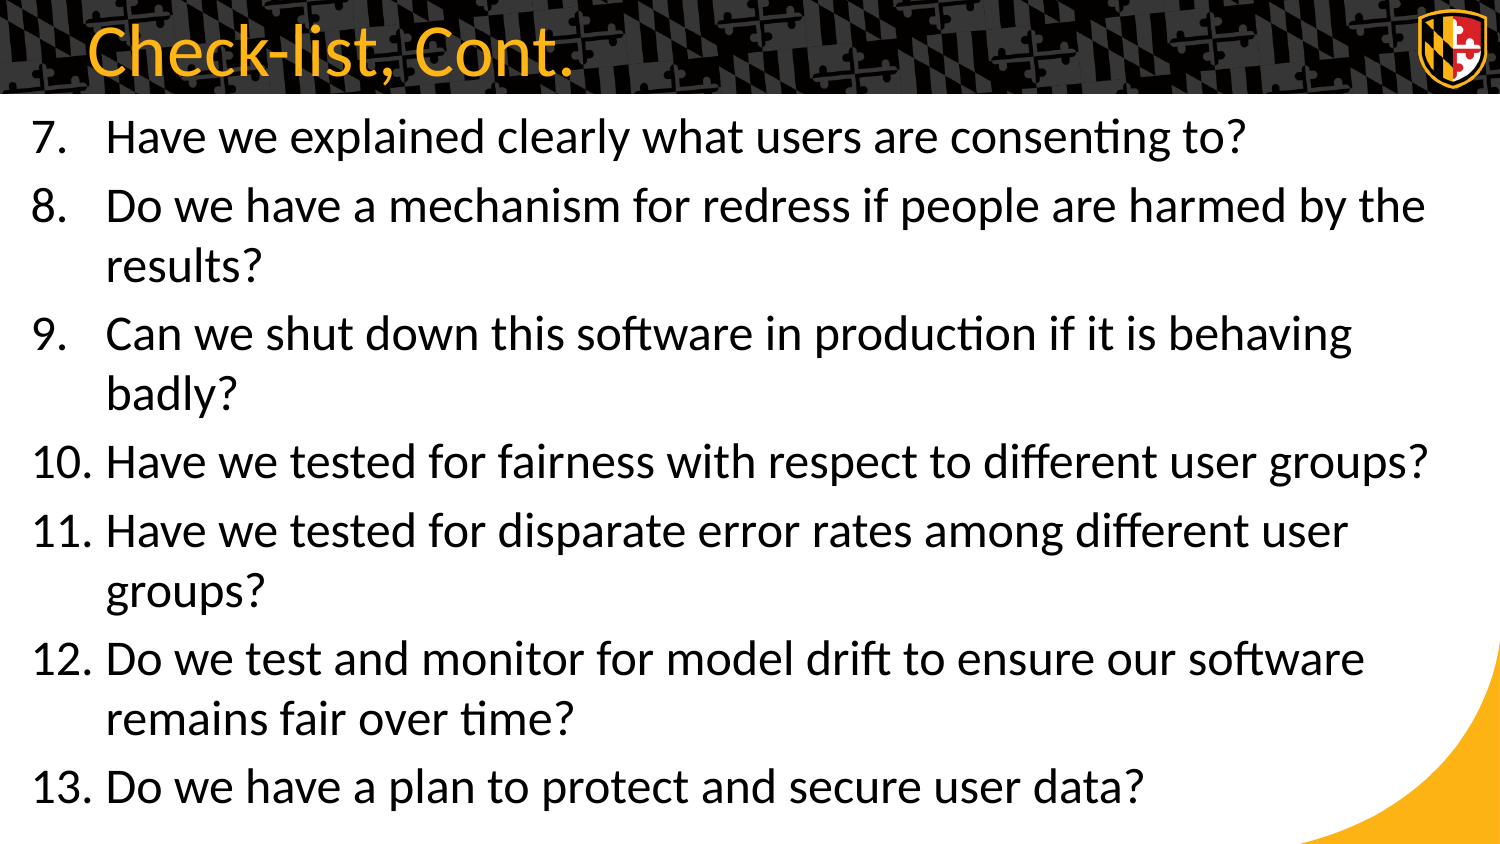

# Check-list, Cont.
Have we explained clearly what users are consenting to?
Do we have a mechanism for redress if people are harmed by the results?
Can we shut down this software in production if it is behaving badly?
Have we tested for fairness with respect to different user groups?
Have we tested for disparate error rates among different user groups?
Do we test and monitor for model drift to ensure our software remains fair over time?
Do we have a plan to protect and secure user data?